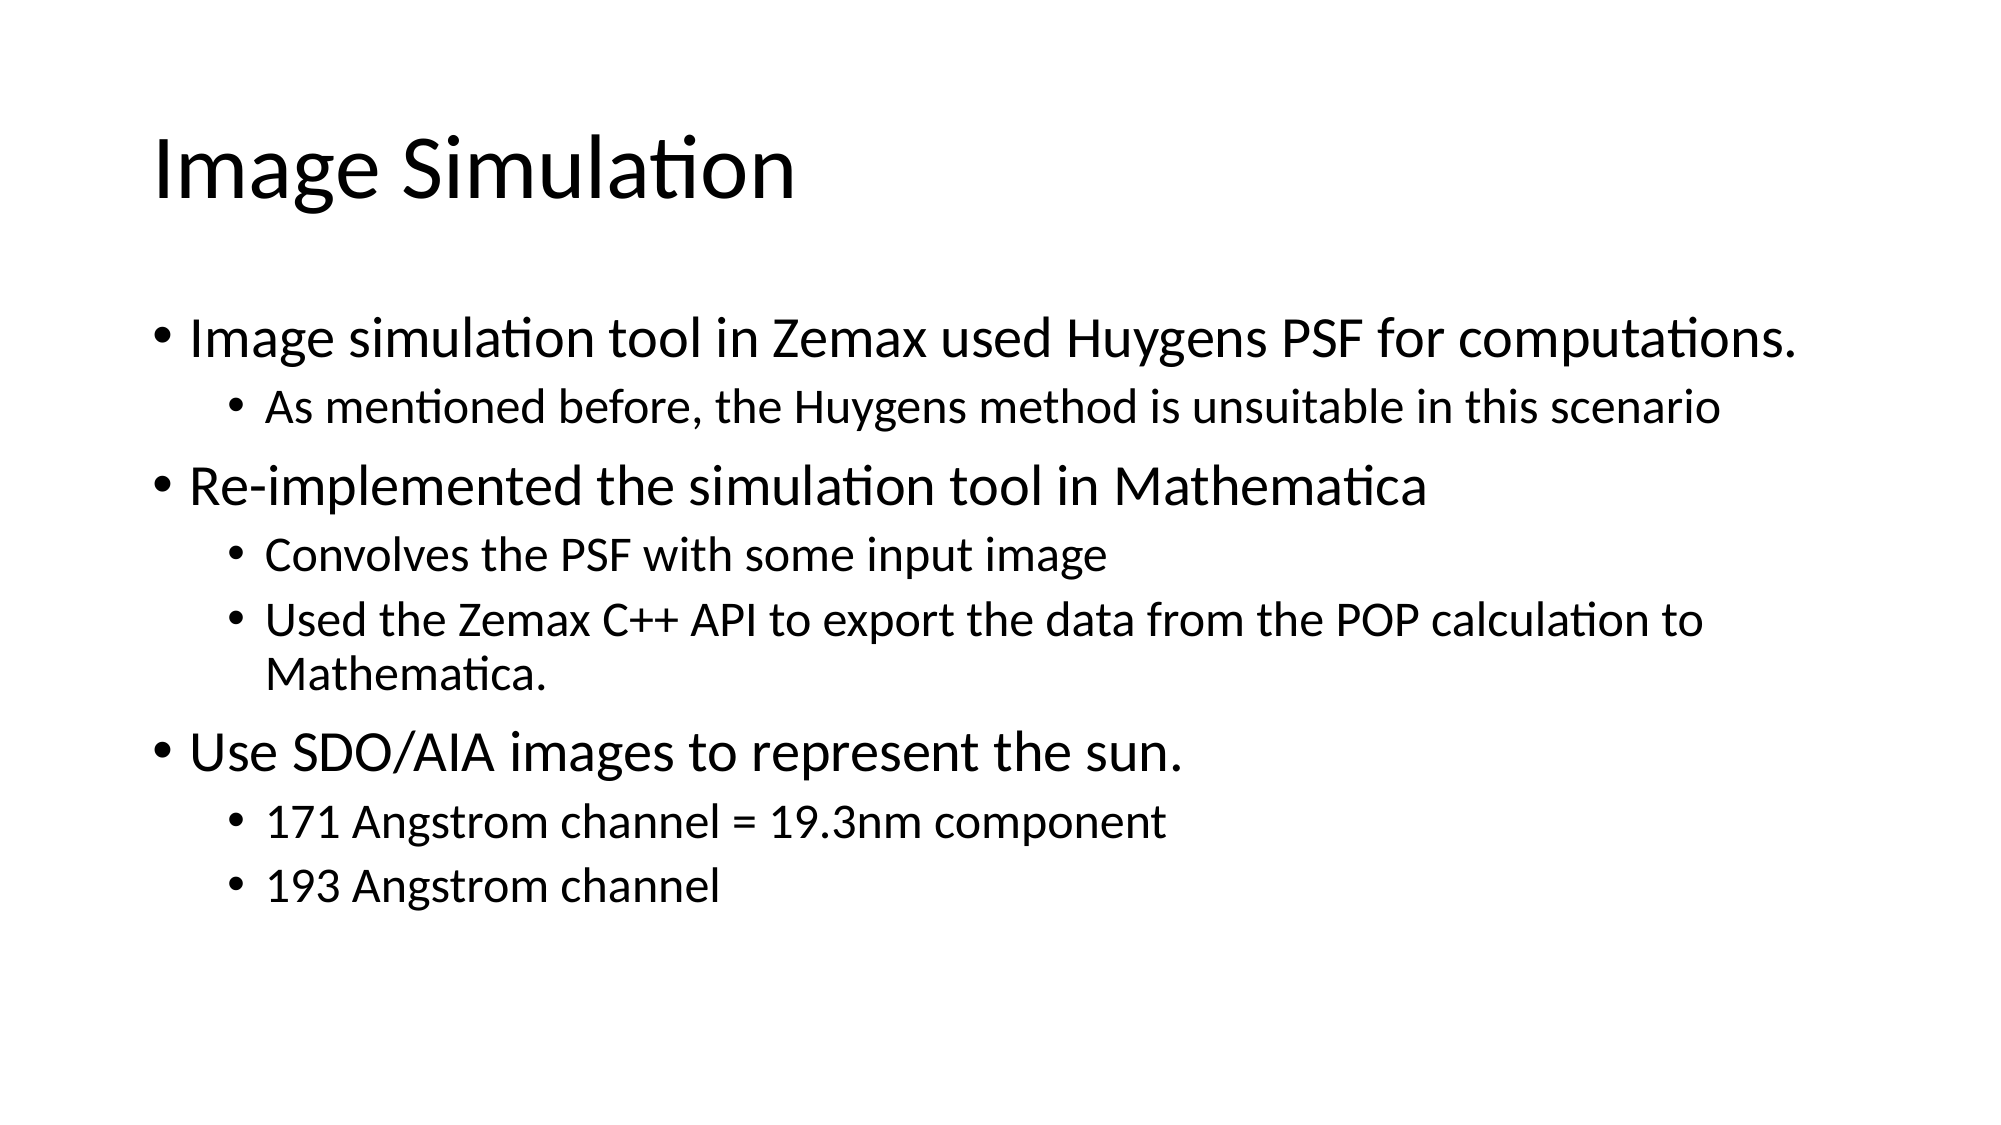

# Image Simulation
Image simulation tool in Zemax used Huygens PSF for computations.
As mentioned before, the Huygens method is unsuitable in this scenario
Re-implemented the simulation tool in Mathematica
Convolves the PSF with some input image
Used the Zemax C++ API to export the data from the POP calculation to Mathematica.
Use SDO/AIA images to represent the sun.
171 Angstrom channel = 19.3nm component
193 Angstrom channel